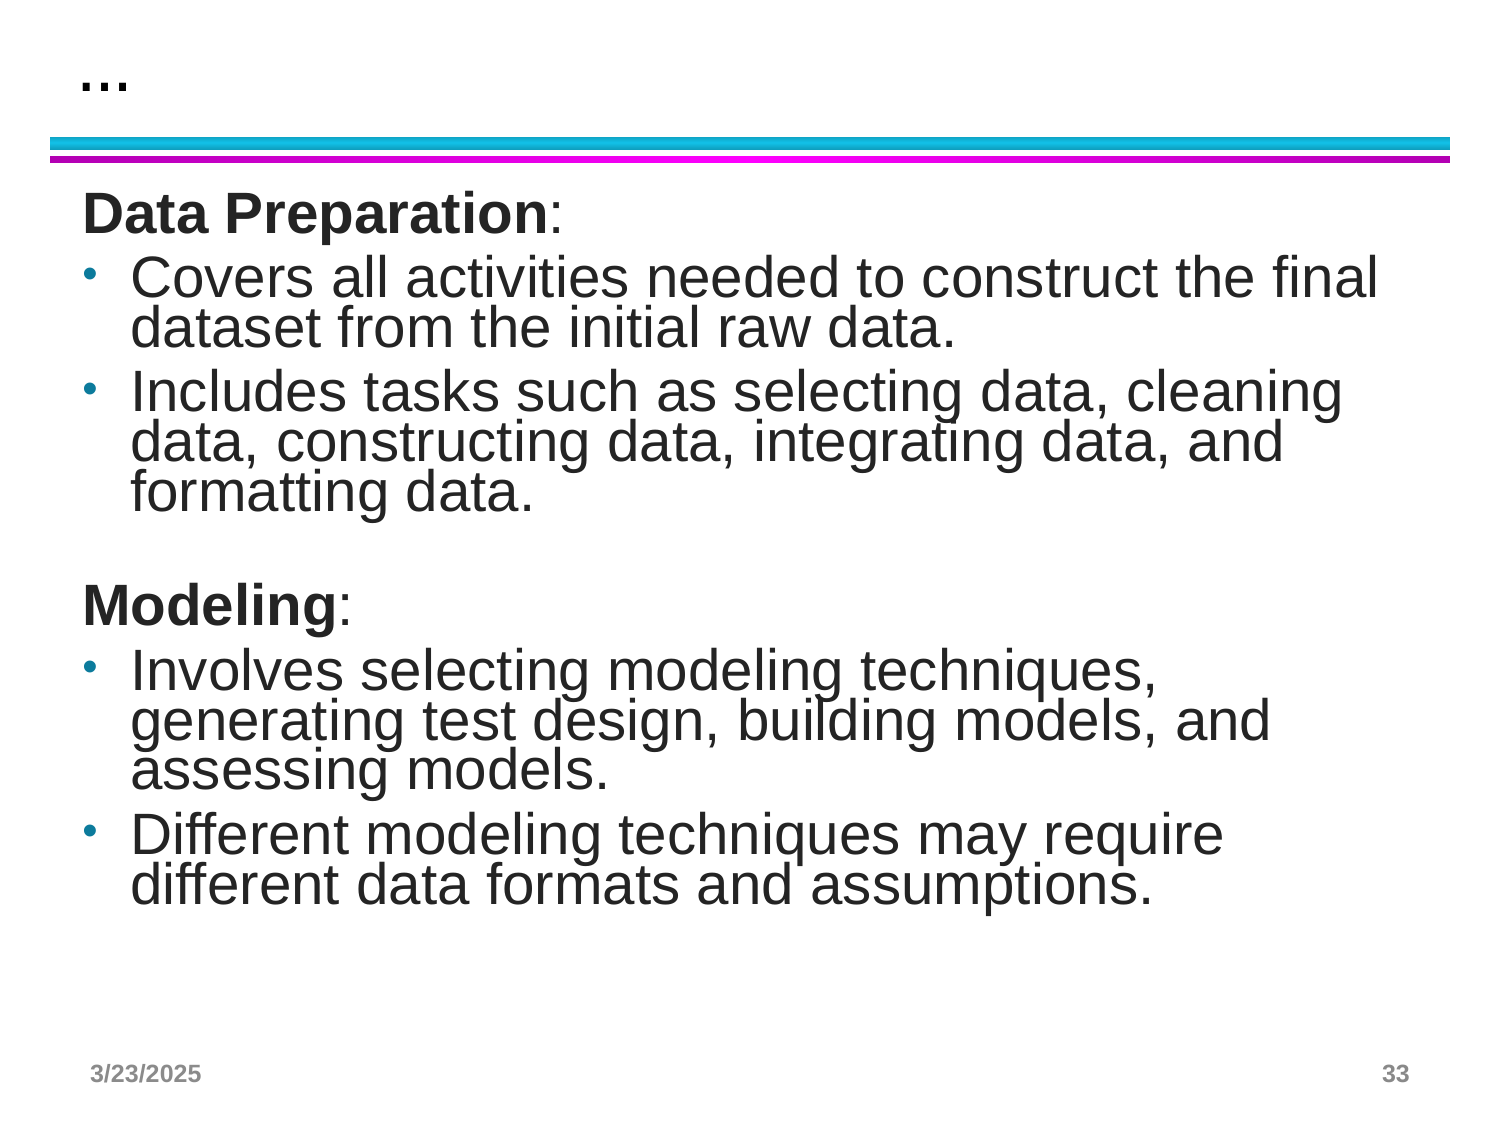

# …
Data Preparation:
Covers all activities needed to construct the final dataset from the initial raw data.
Includes tasks such as selecting data, cleaning data, constructing data, integrating data, and formatting data.
Modeling:
Involves selecting modeling techniques, generating test design, building models, and assessing models.
Different modeling techniques may require different data formats and assumptions.

3/23/2025
33